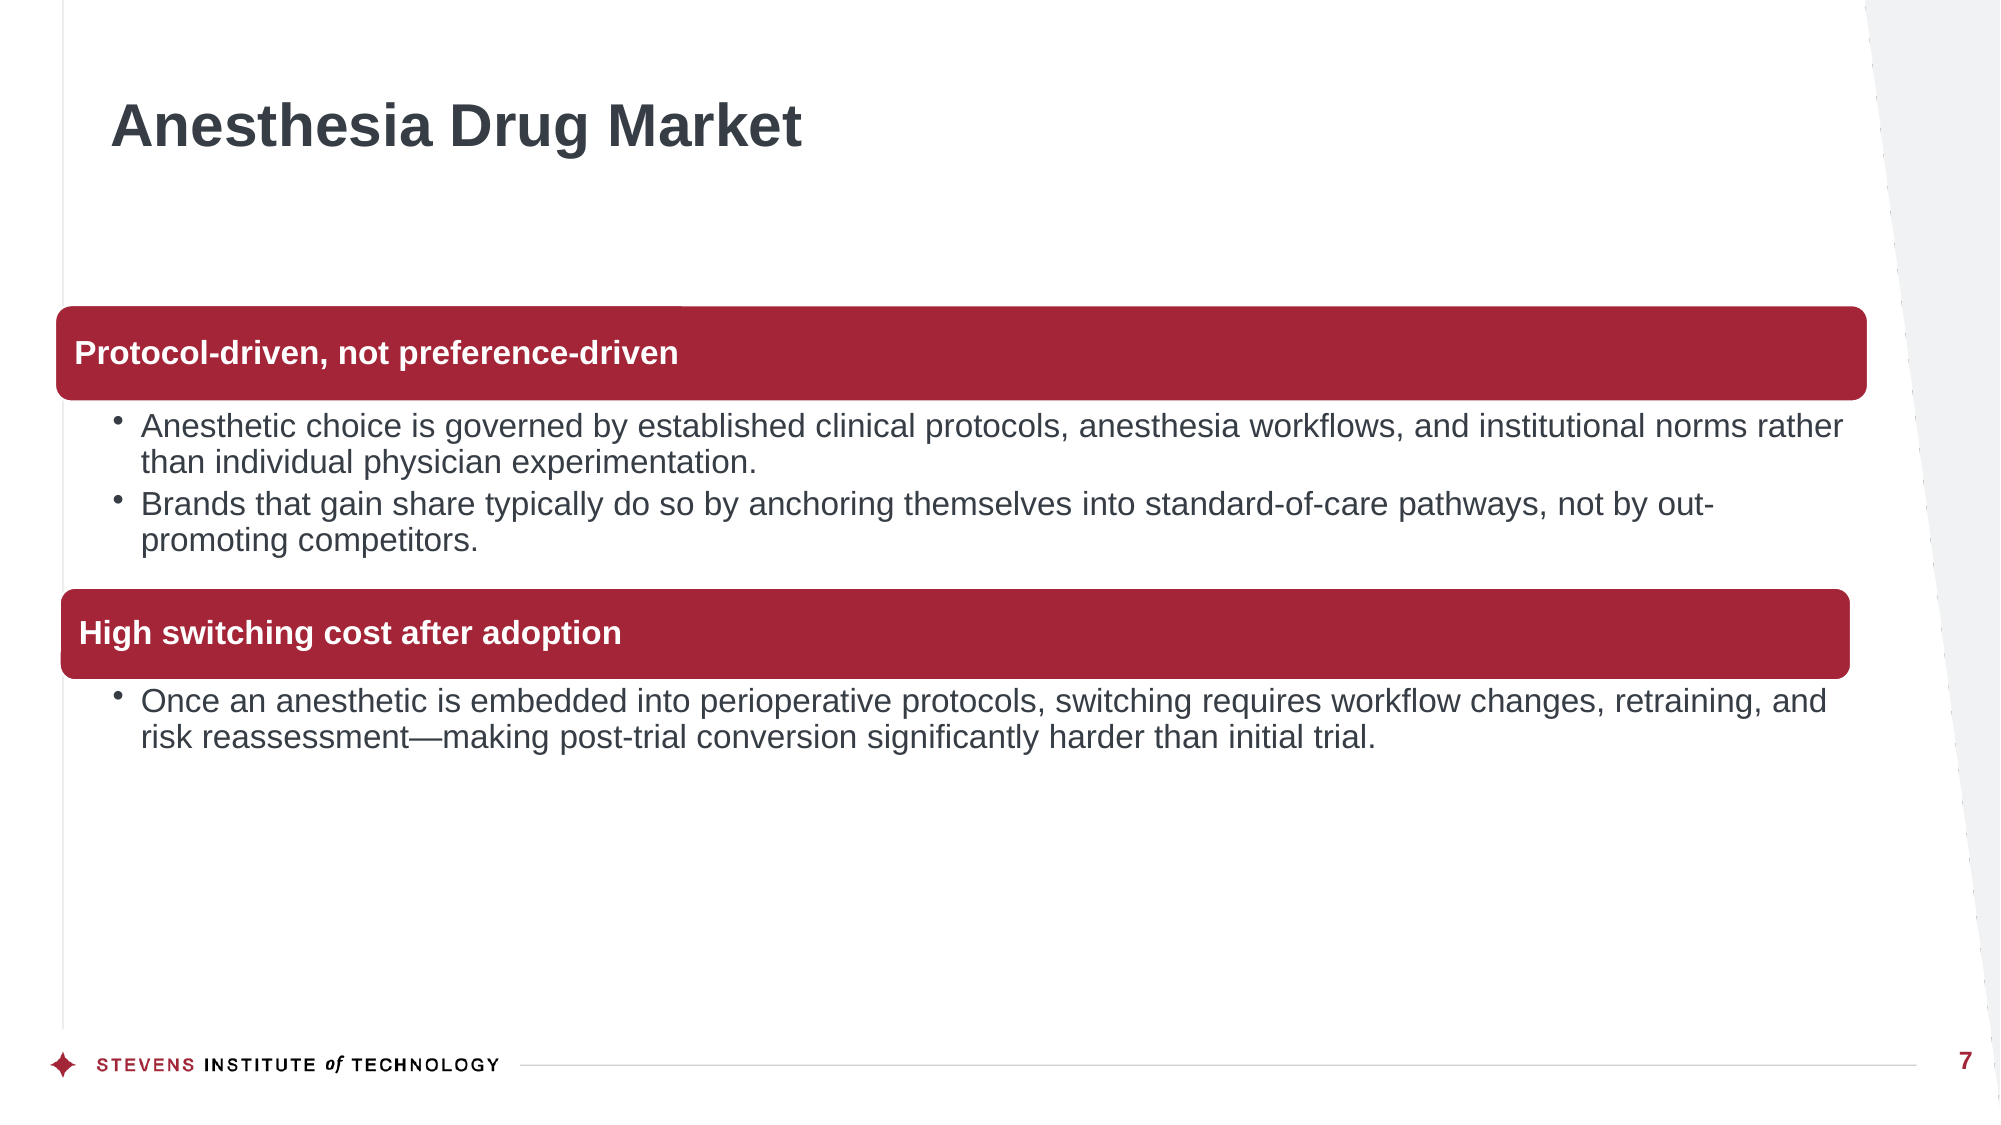

# Anesthesia Drug Market
Protocol-driven, not preference-driven
Anesthetic choice is governed by established clinical protocols, anesthesia workflows, and institutional norms rather than individual physician experimentation.
Brands that gain share typically do so by anchoring themselves into standard-of-care pathways, not by out-promoting competitors.
High switching cost after adoption
Once an anesthetic is embedded into perioperative protocols, switching requires workflow changes, retraining, and risk reassessment—making post-trial conversion significantly harder than initial trial.
7